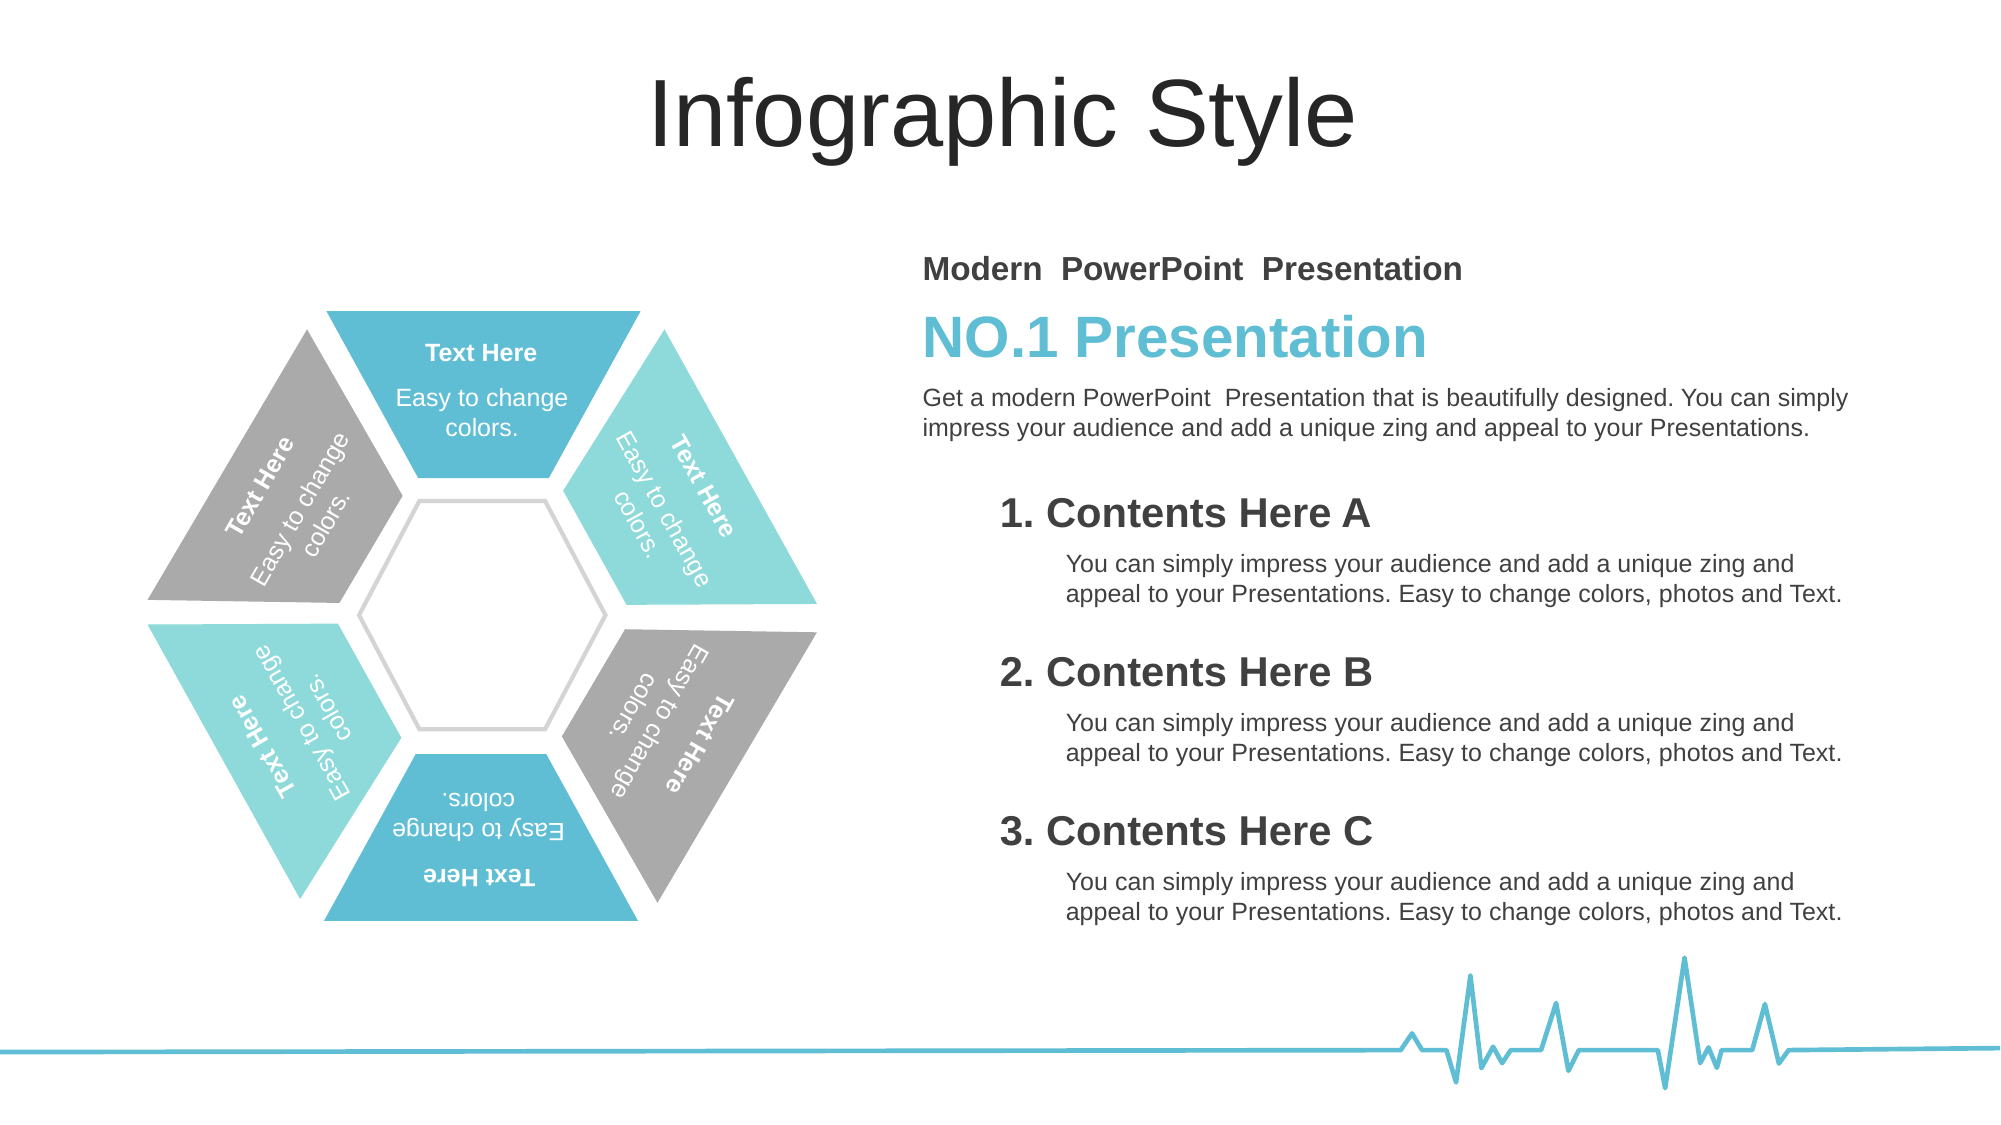

Infographic Style
Modern  PowerPoint  Presentation
NO.1 Presentation

Text Here
Easy to change colors.
Get a modern PowerPoint  Presentation that is beautifully designed. You can simply impress your audience and add a unique zing and appeal to your Presentations.

Text Here
Easy to change colors.
Text Here
Easy to change colors.
1. Contents Here A
You can simply impress your audience and add a unique zing and appeal to your Presentations. Easy to change colors, photos and Text.

2. Contents Here B
You can simply impress your audience and add a unique zing and appeal to your Presentations. Easy to change colors, photos and Text.

Text Here
Easy to change colors.
Text Here
Easy to change colors.

Text Here
Easy to change colors.
3. Contents Here C
You can simply impress your audience and add a unique zing and appeal to your Presentations. Easy to change colors, photos and Text.